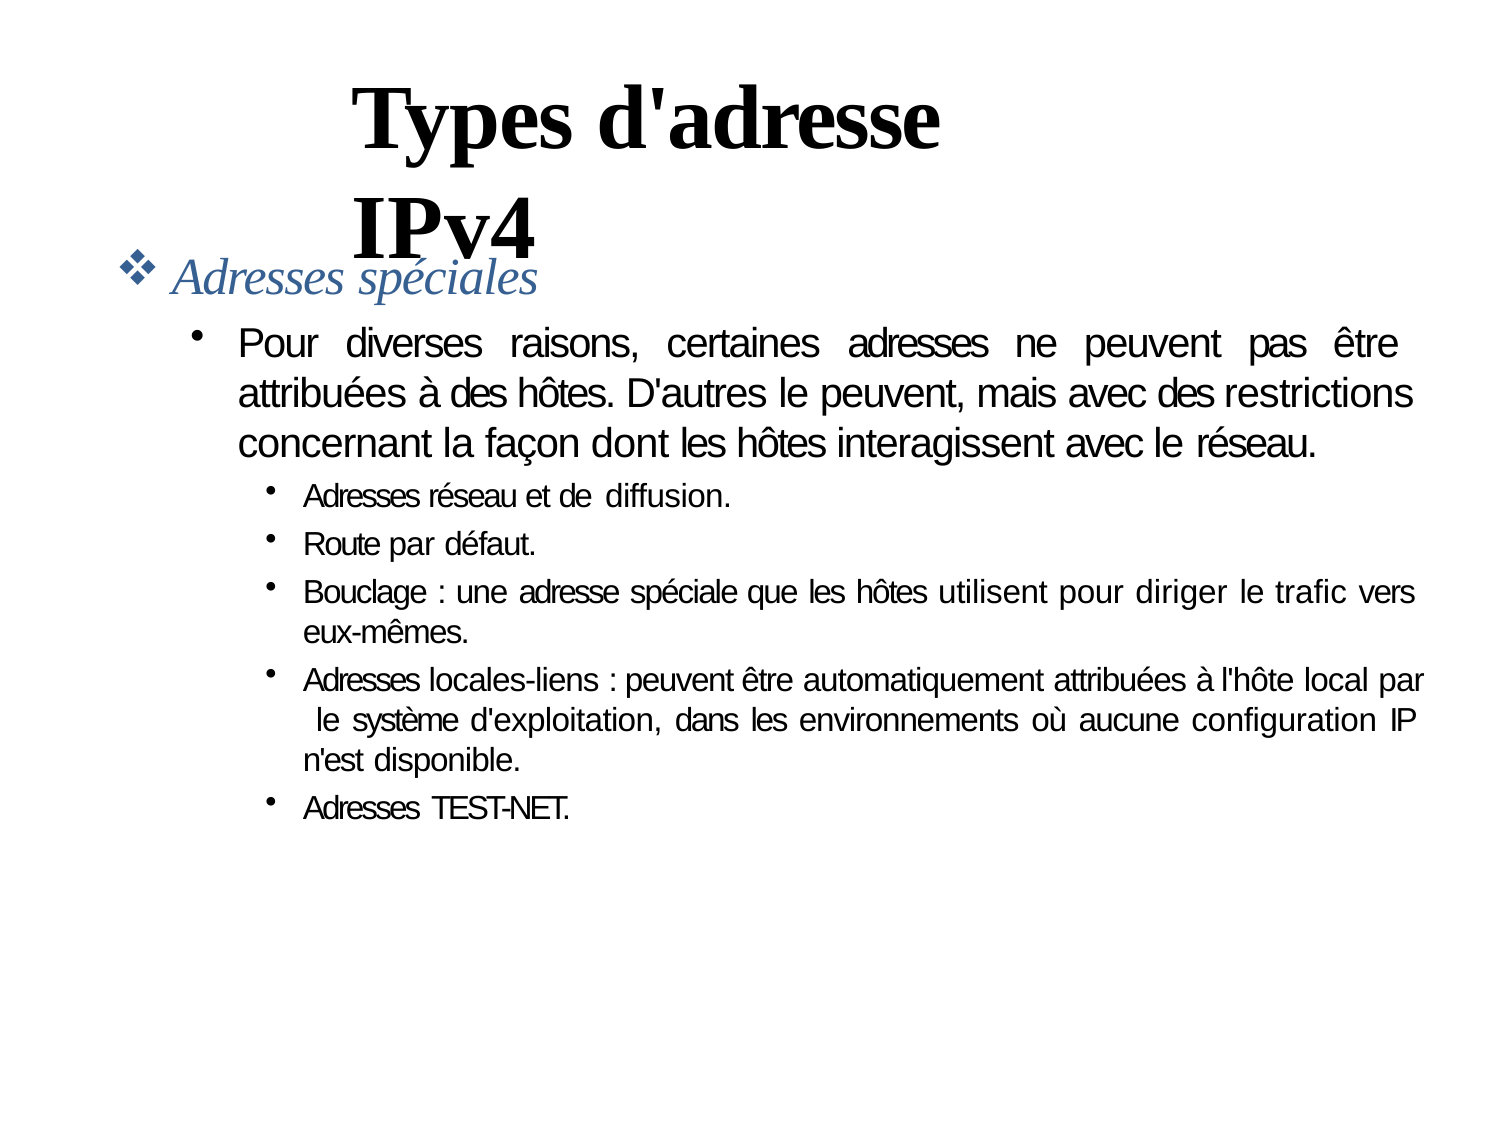

# Types d'adresse IPv4
Adresses spéciales
Pour diverses raisons, certaines adresses ne peuvent pas être  attribuées à des hôtes. D'autres le peuvent, mais avec des restrictions  concernant la façon dont les hôtes interagissent avec le réseau.
Adresses réseau et de diffusion.
Route par défaut.
Bouclage : une adresse spéciale que les hôtes utilisent pour diriger le trafic vers  eux-mêmes.
Adresses locales-liens : peuvent être automatiquement attribuées à l'hôte local par  le système d'exploitation, dans les environnements où aucune configuration IP  n'est disponible.
Adresses TEST-NET.